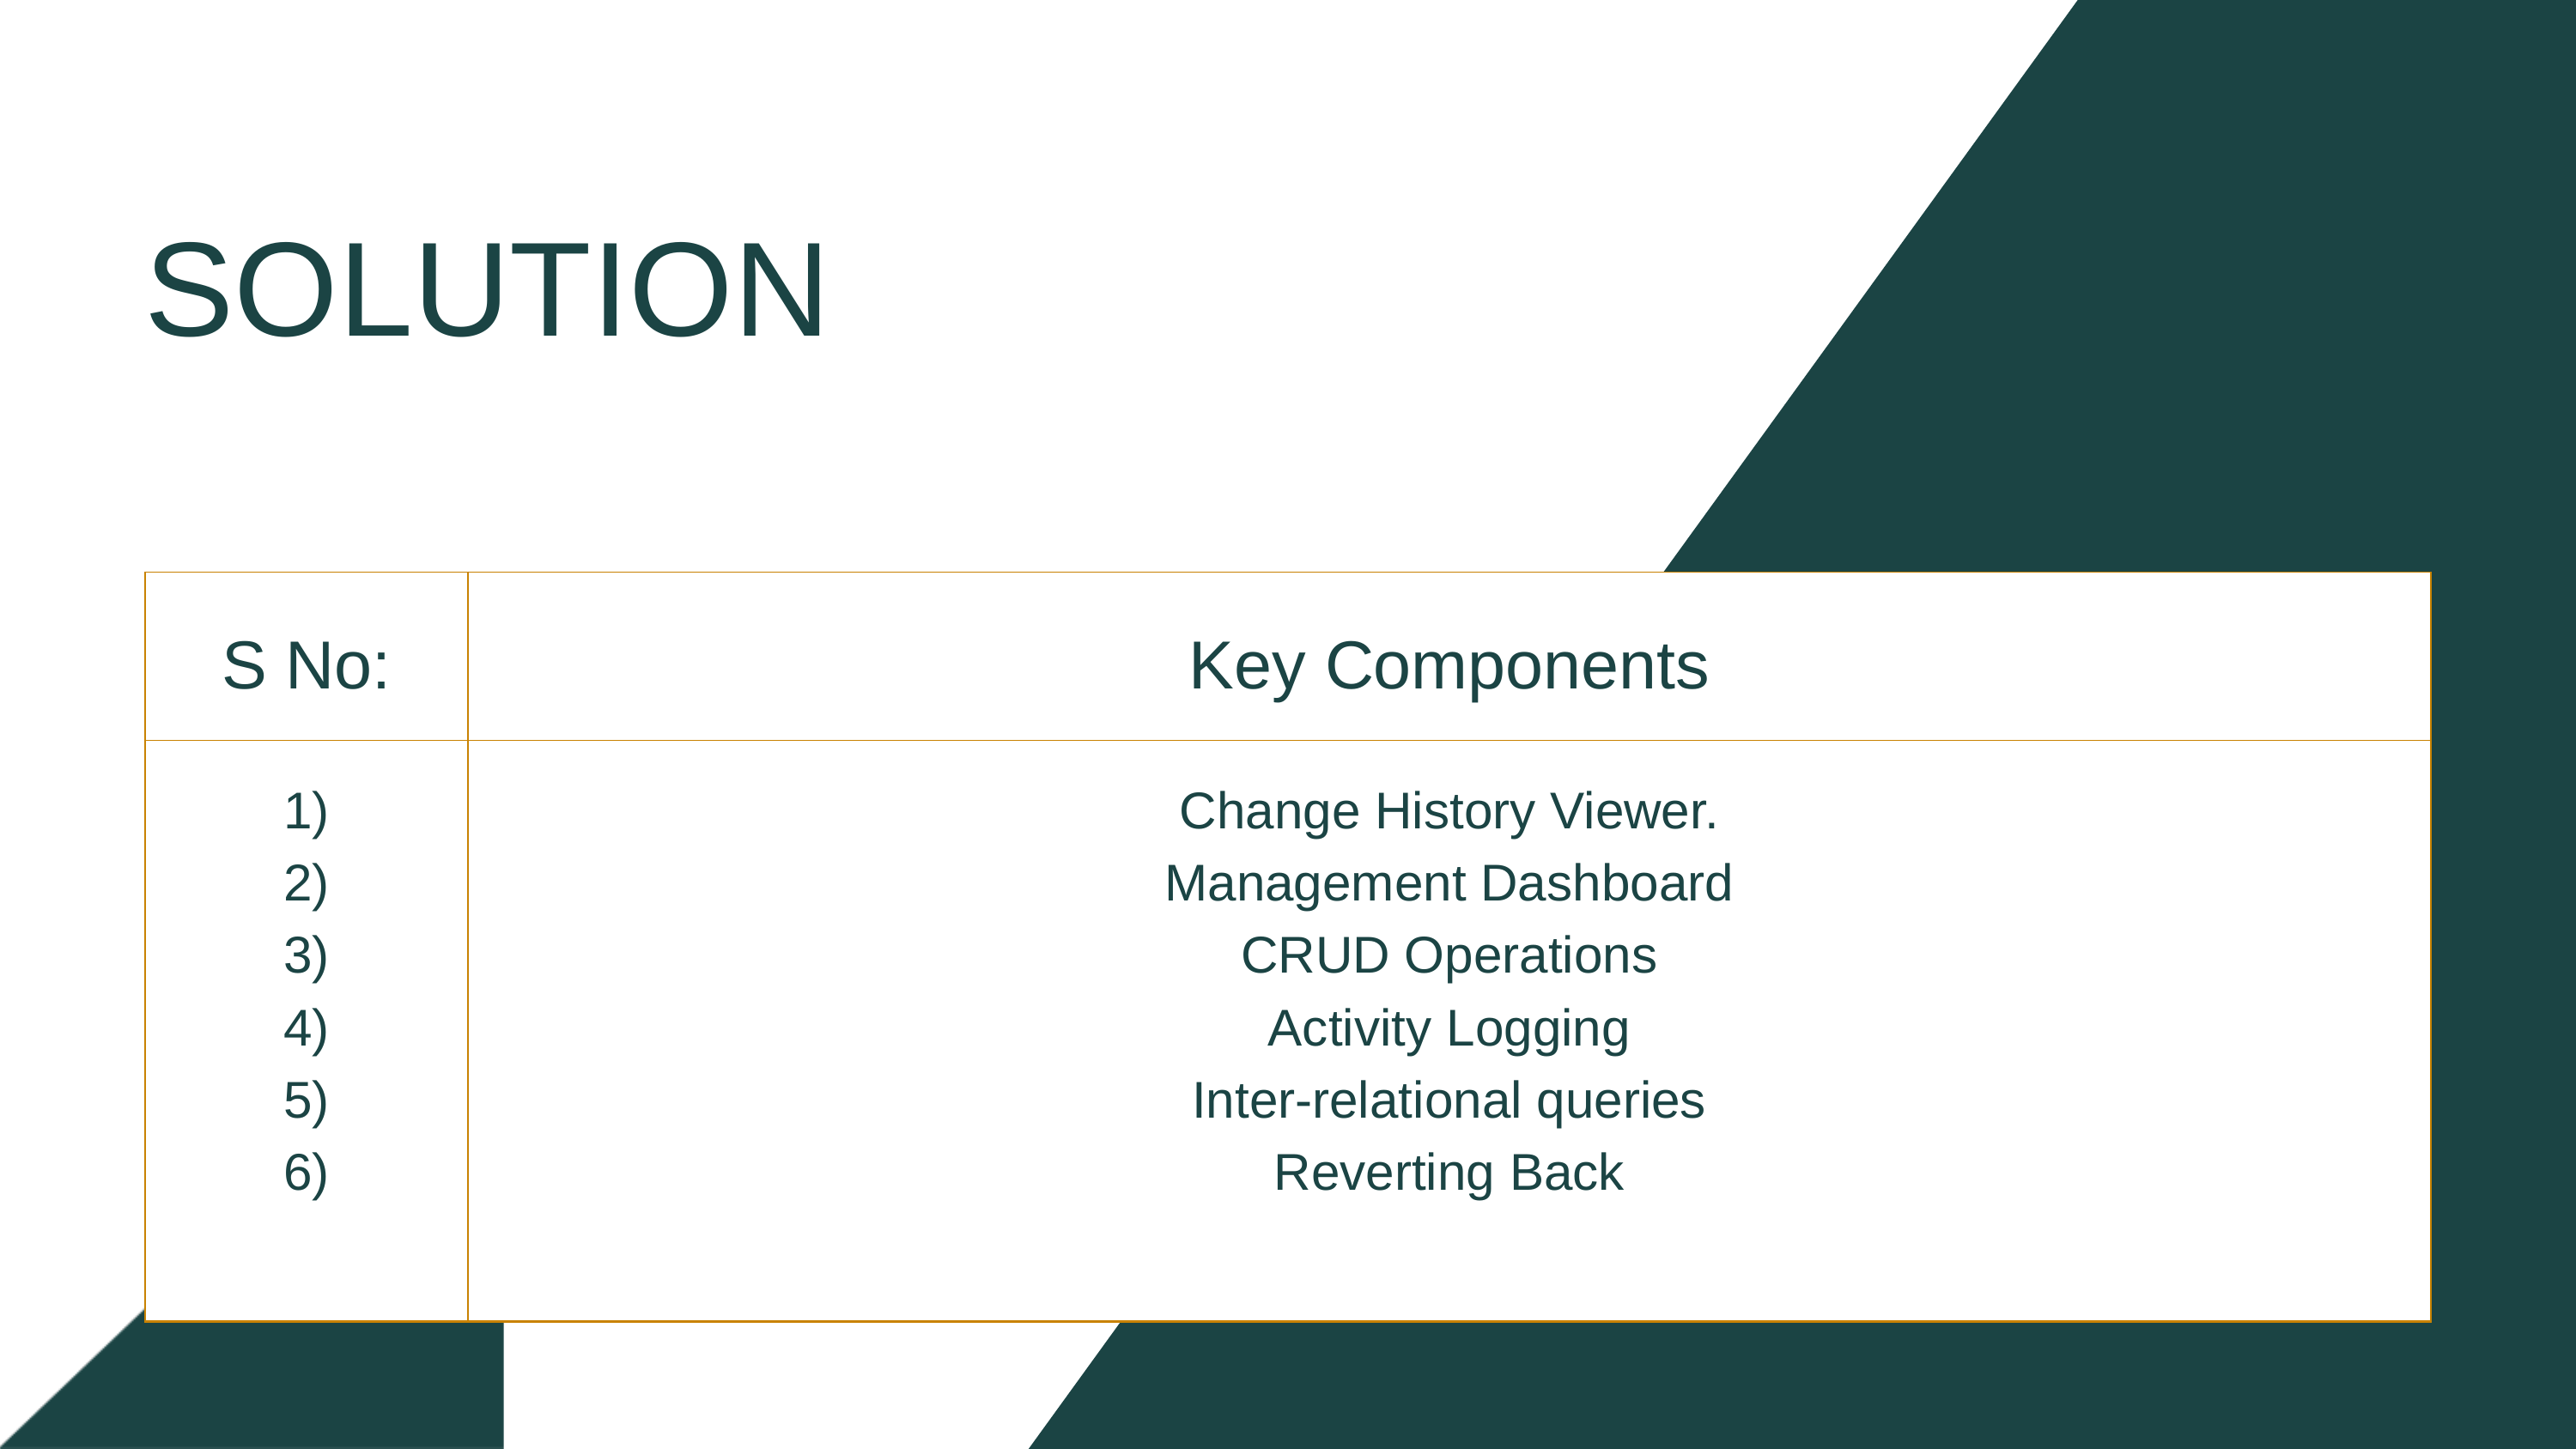

SOLUTION
| S No: | Key Components |
| --- | --- |
| 1) 2) 3) 4) 5) 6) | Change History Viewer. Management Dashboard CRUD Operations Activity Logging Inter-relational queries Reverting Back |